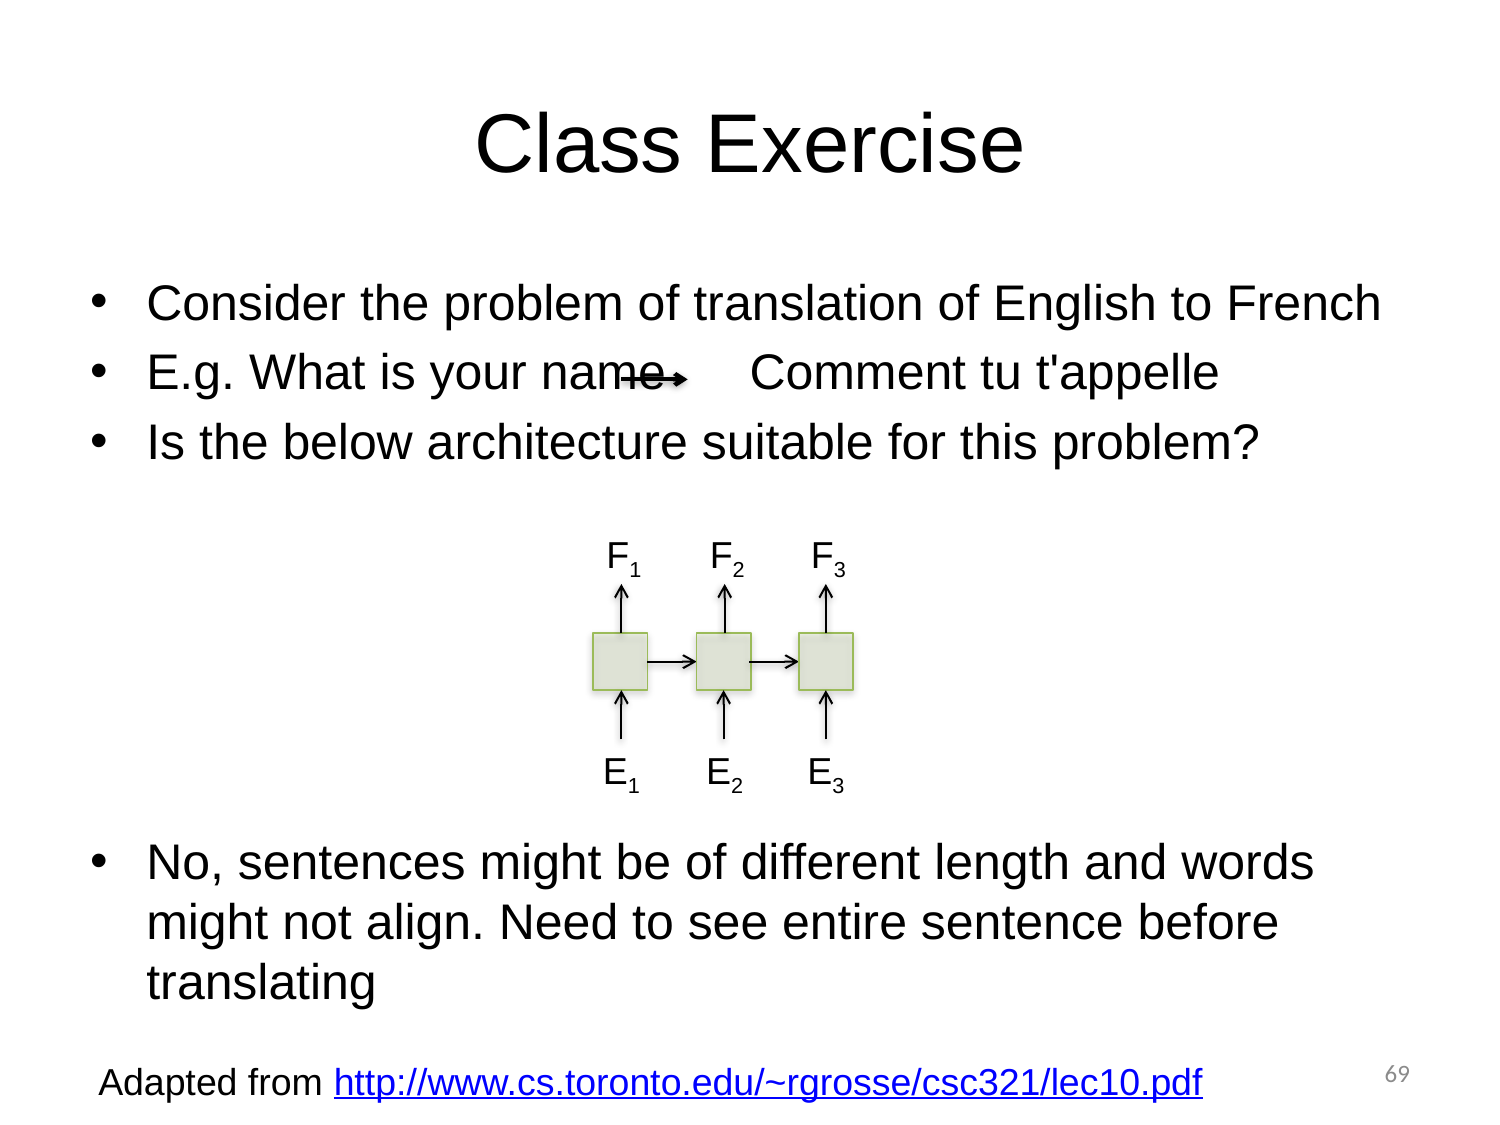

# Class Exercise
Consider the problem of translation of English to French
E.g. What is your name      Comment tu t'appelle
Is the below architecture suitable for this problem?

No, sentences might be of different length and words might not align. Need to see entire sentence before translating

F1
F2
F3

E1
E2
E3
69
Adapted from http://www.cs.toronto.edu/~rgrosse/csc321/lec10.pdf